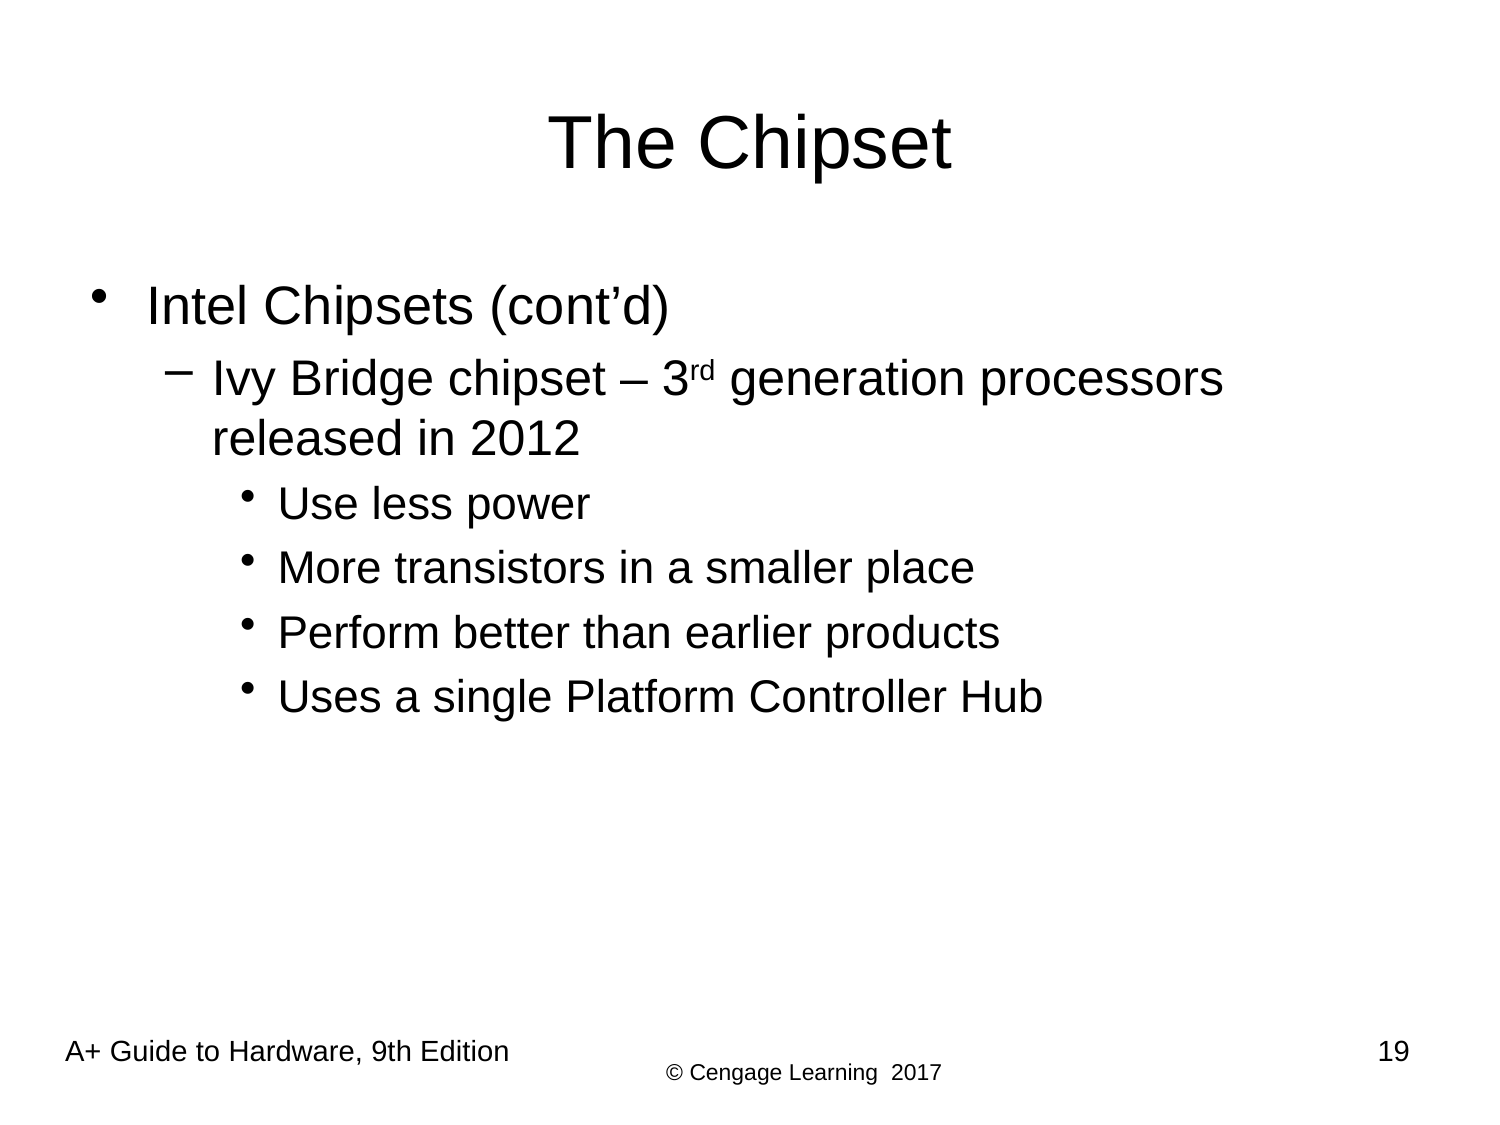

# The Chipset
Intel Chipsets (cont’d)
Ivy Bridge chipset – 3rd generation processors released in 2012
Use less power
More transistors in a smaller place
Perform better than earlier products
Uses a single Platform Controller Hub
19
A+ Guide to Hardware, 9th Edition